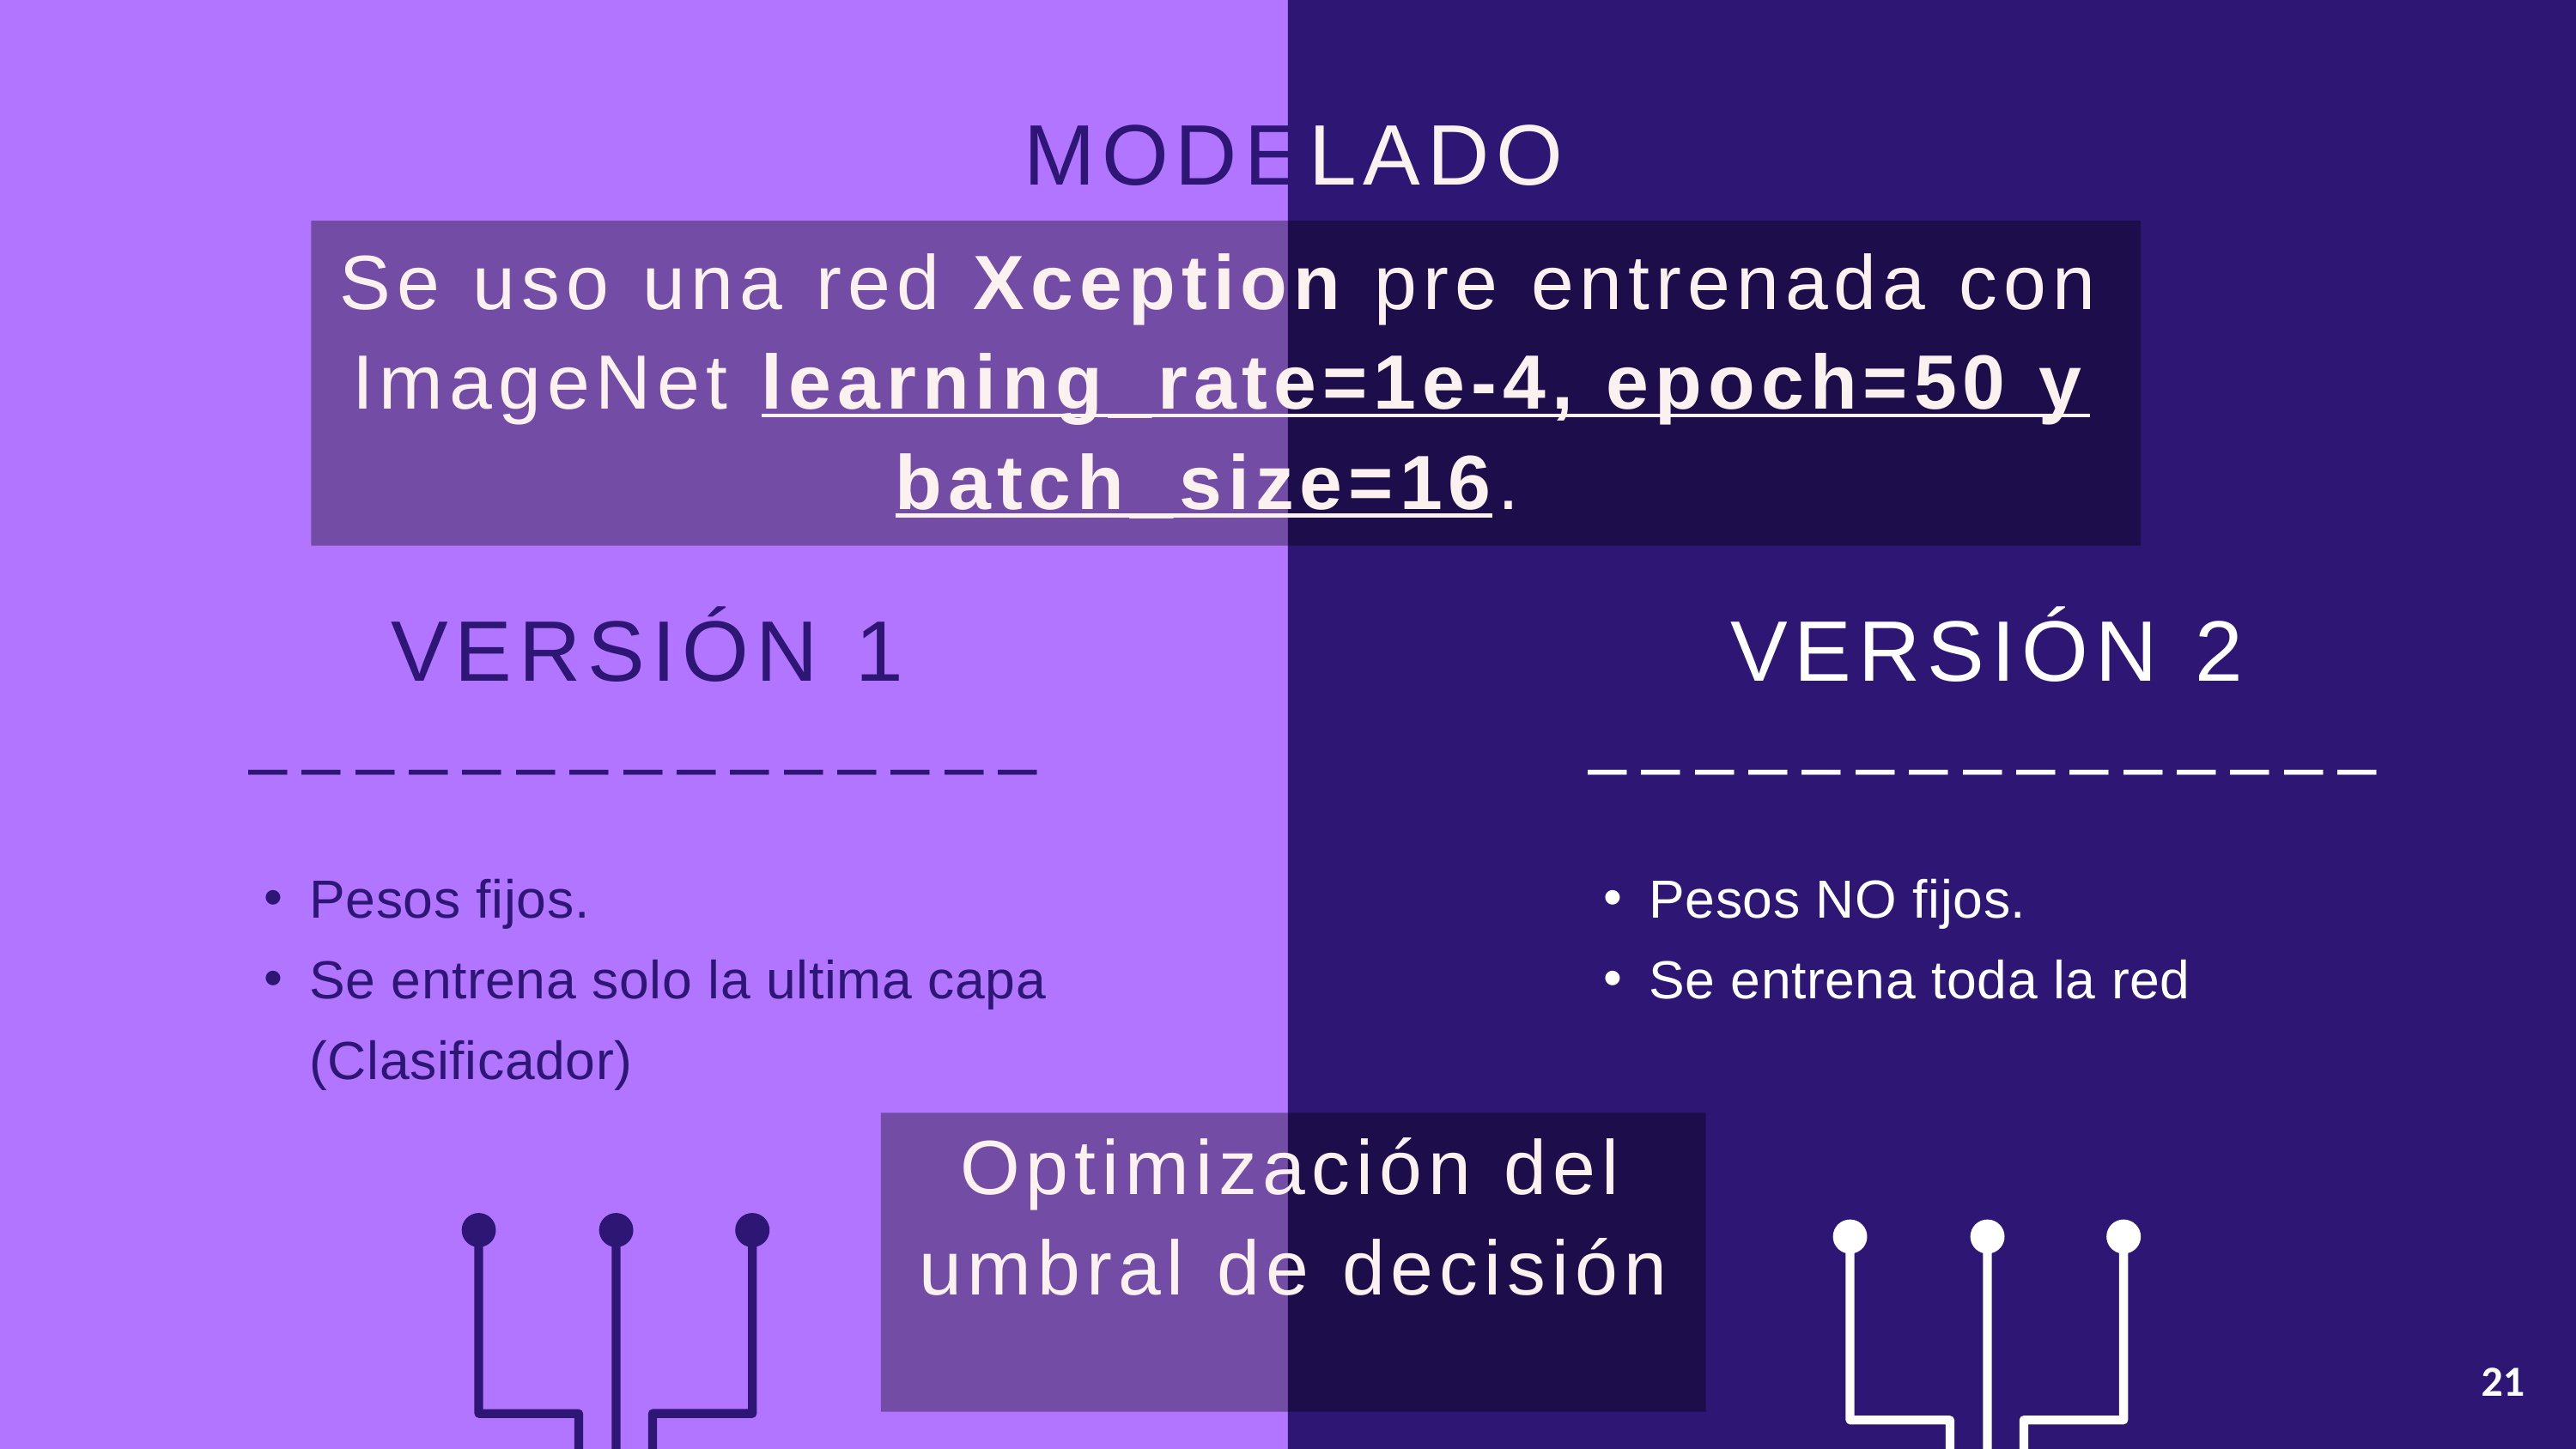

MODELADO

Se uso una red Xception pre entrenada con ImageNet learning_rate=1e-4, epoch=50 y batch_size=16.
VERSIÓN 1
---------------
Pesos fijos.
Se entrena solo la ultima capa (Clasificador)
VERSIÓN 2
---------------
Pesos NO fijos.
Se entrena toda la red
Optimización del umbral de decisión

21